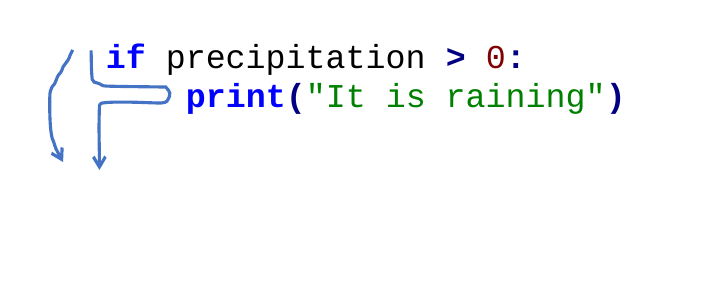

if precipitation > 0:
    print("It is raining")